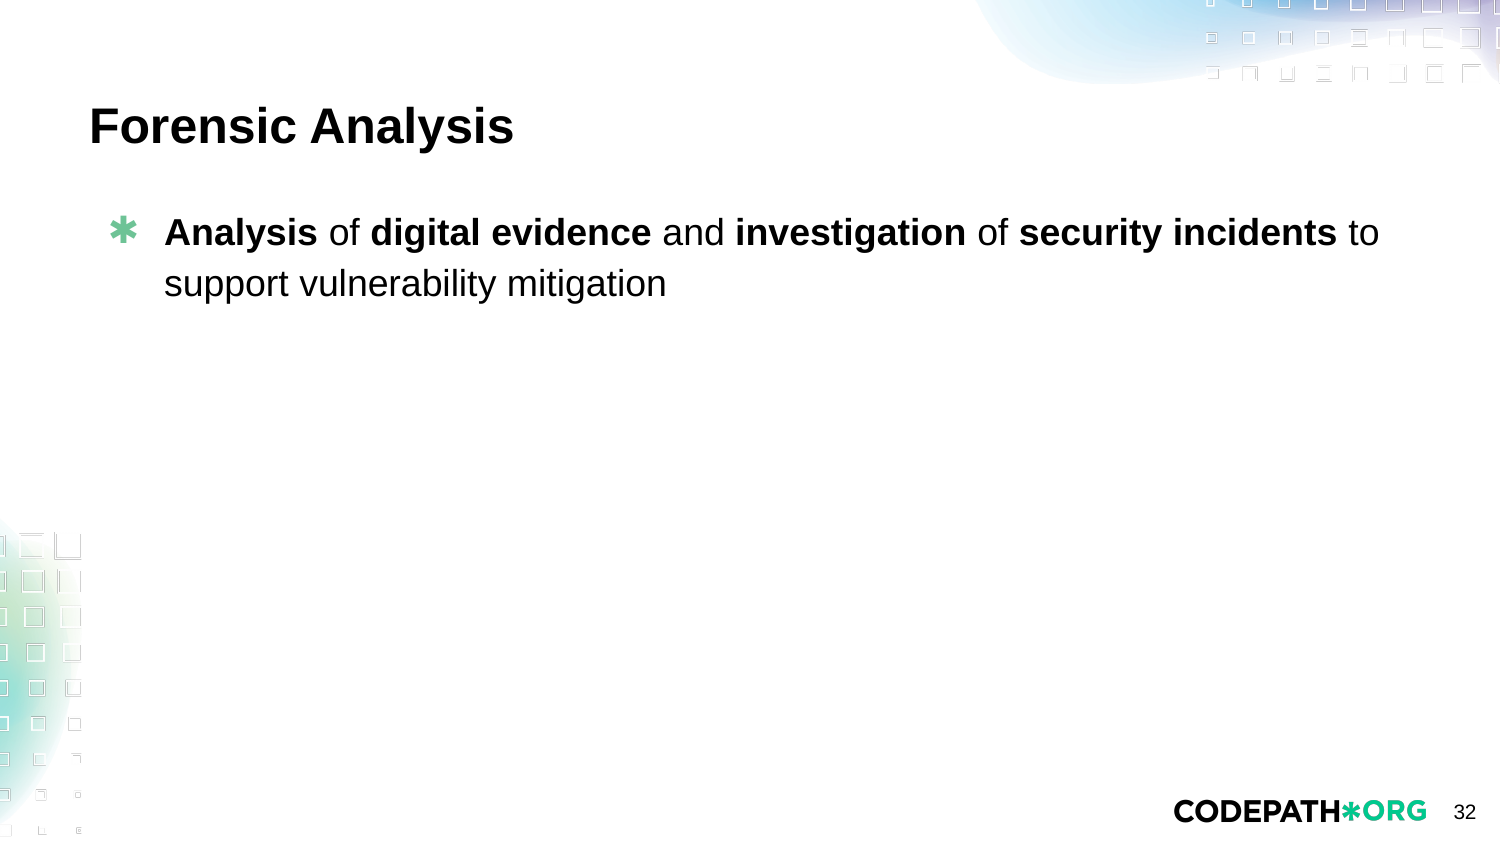

# Forensic Analysis
Analysis of digital evidence and investigation of security incidents to support vulnerability mitigation
32